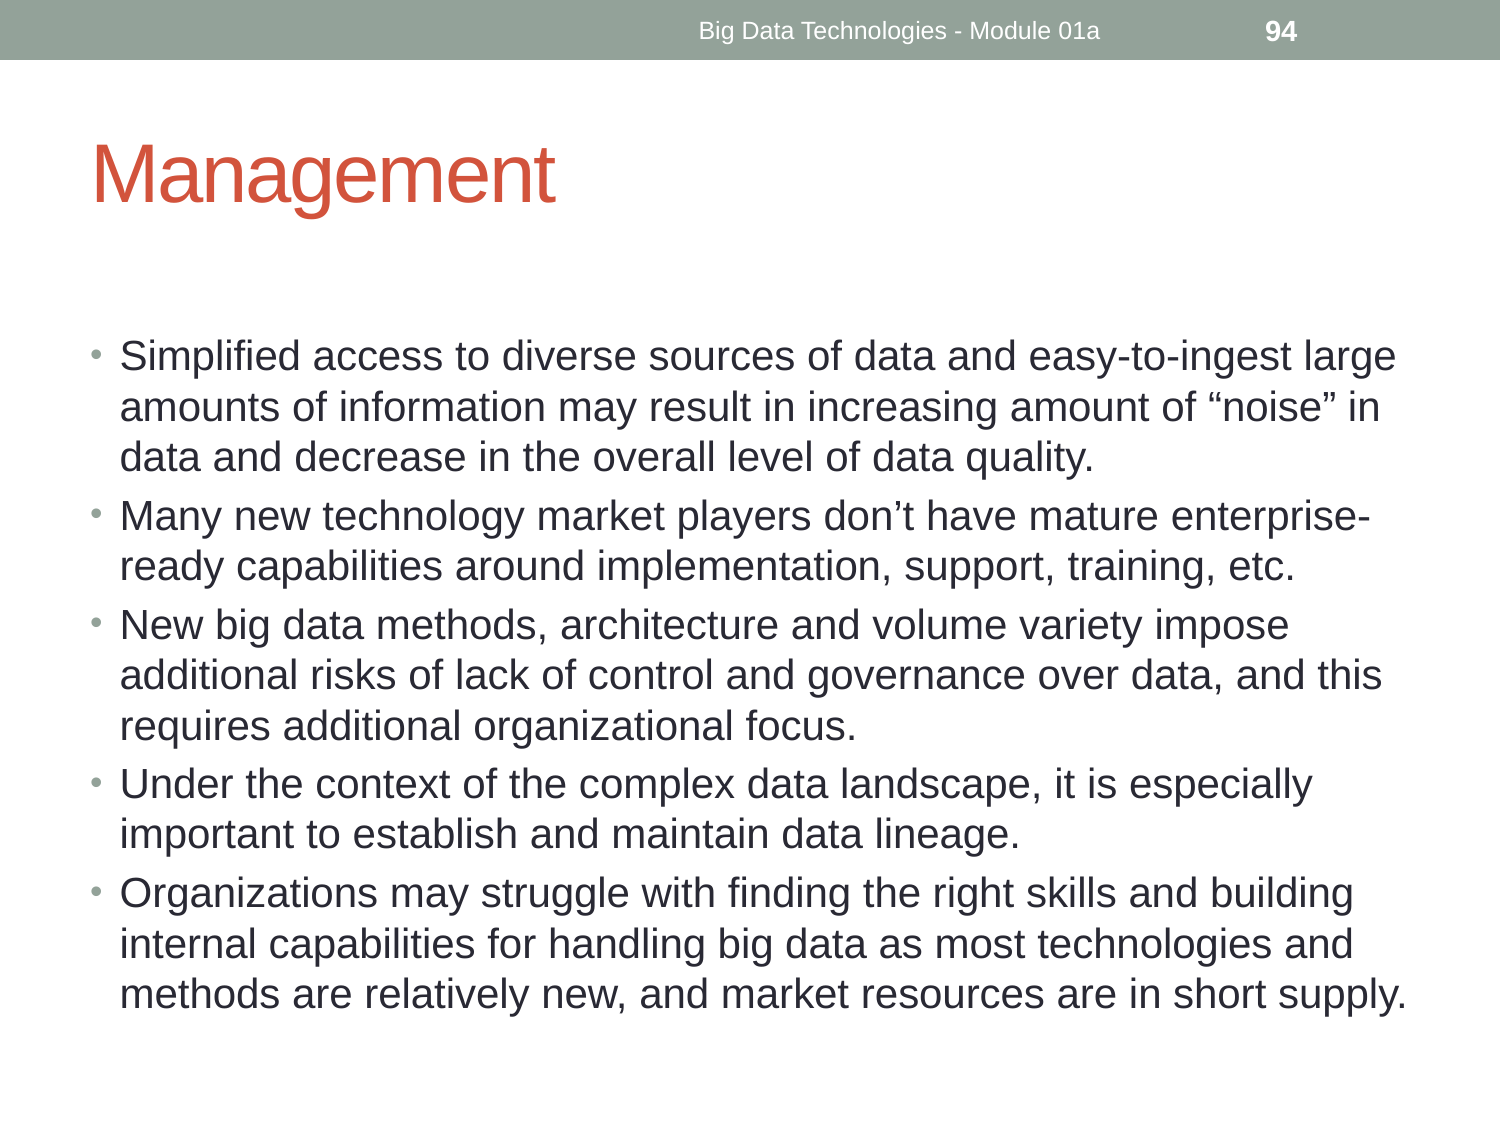

Big Data Technologies - Module 01a
94
# Management

Simplified access to diverse sources of data and easy-to-ingest large amounts of information may result in increasing amount of “noise” in data and decrease in the overall level of data quality.
Many new technology market players don’t have mature enterprise-ready capabilities around implementation, support, training, etc.
New big data methods, architecture and volume variety impose additional risks of lack of control and governance over data, and this requires additional organizational focus.
Under the context of the complex data landscape, it is especially important to establish and maintain data lineage.
Organizations may struggle with finding the right skills and building internal capabilities for handling big data as most technologies and methods are relatively new, and market resources are in short supply.